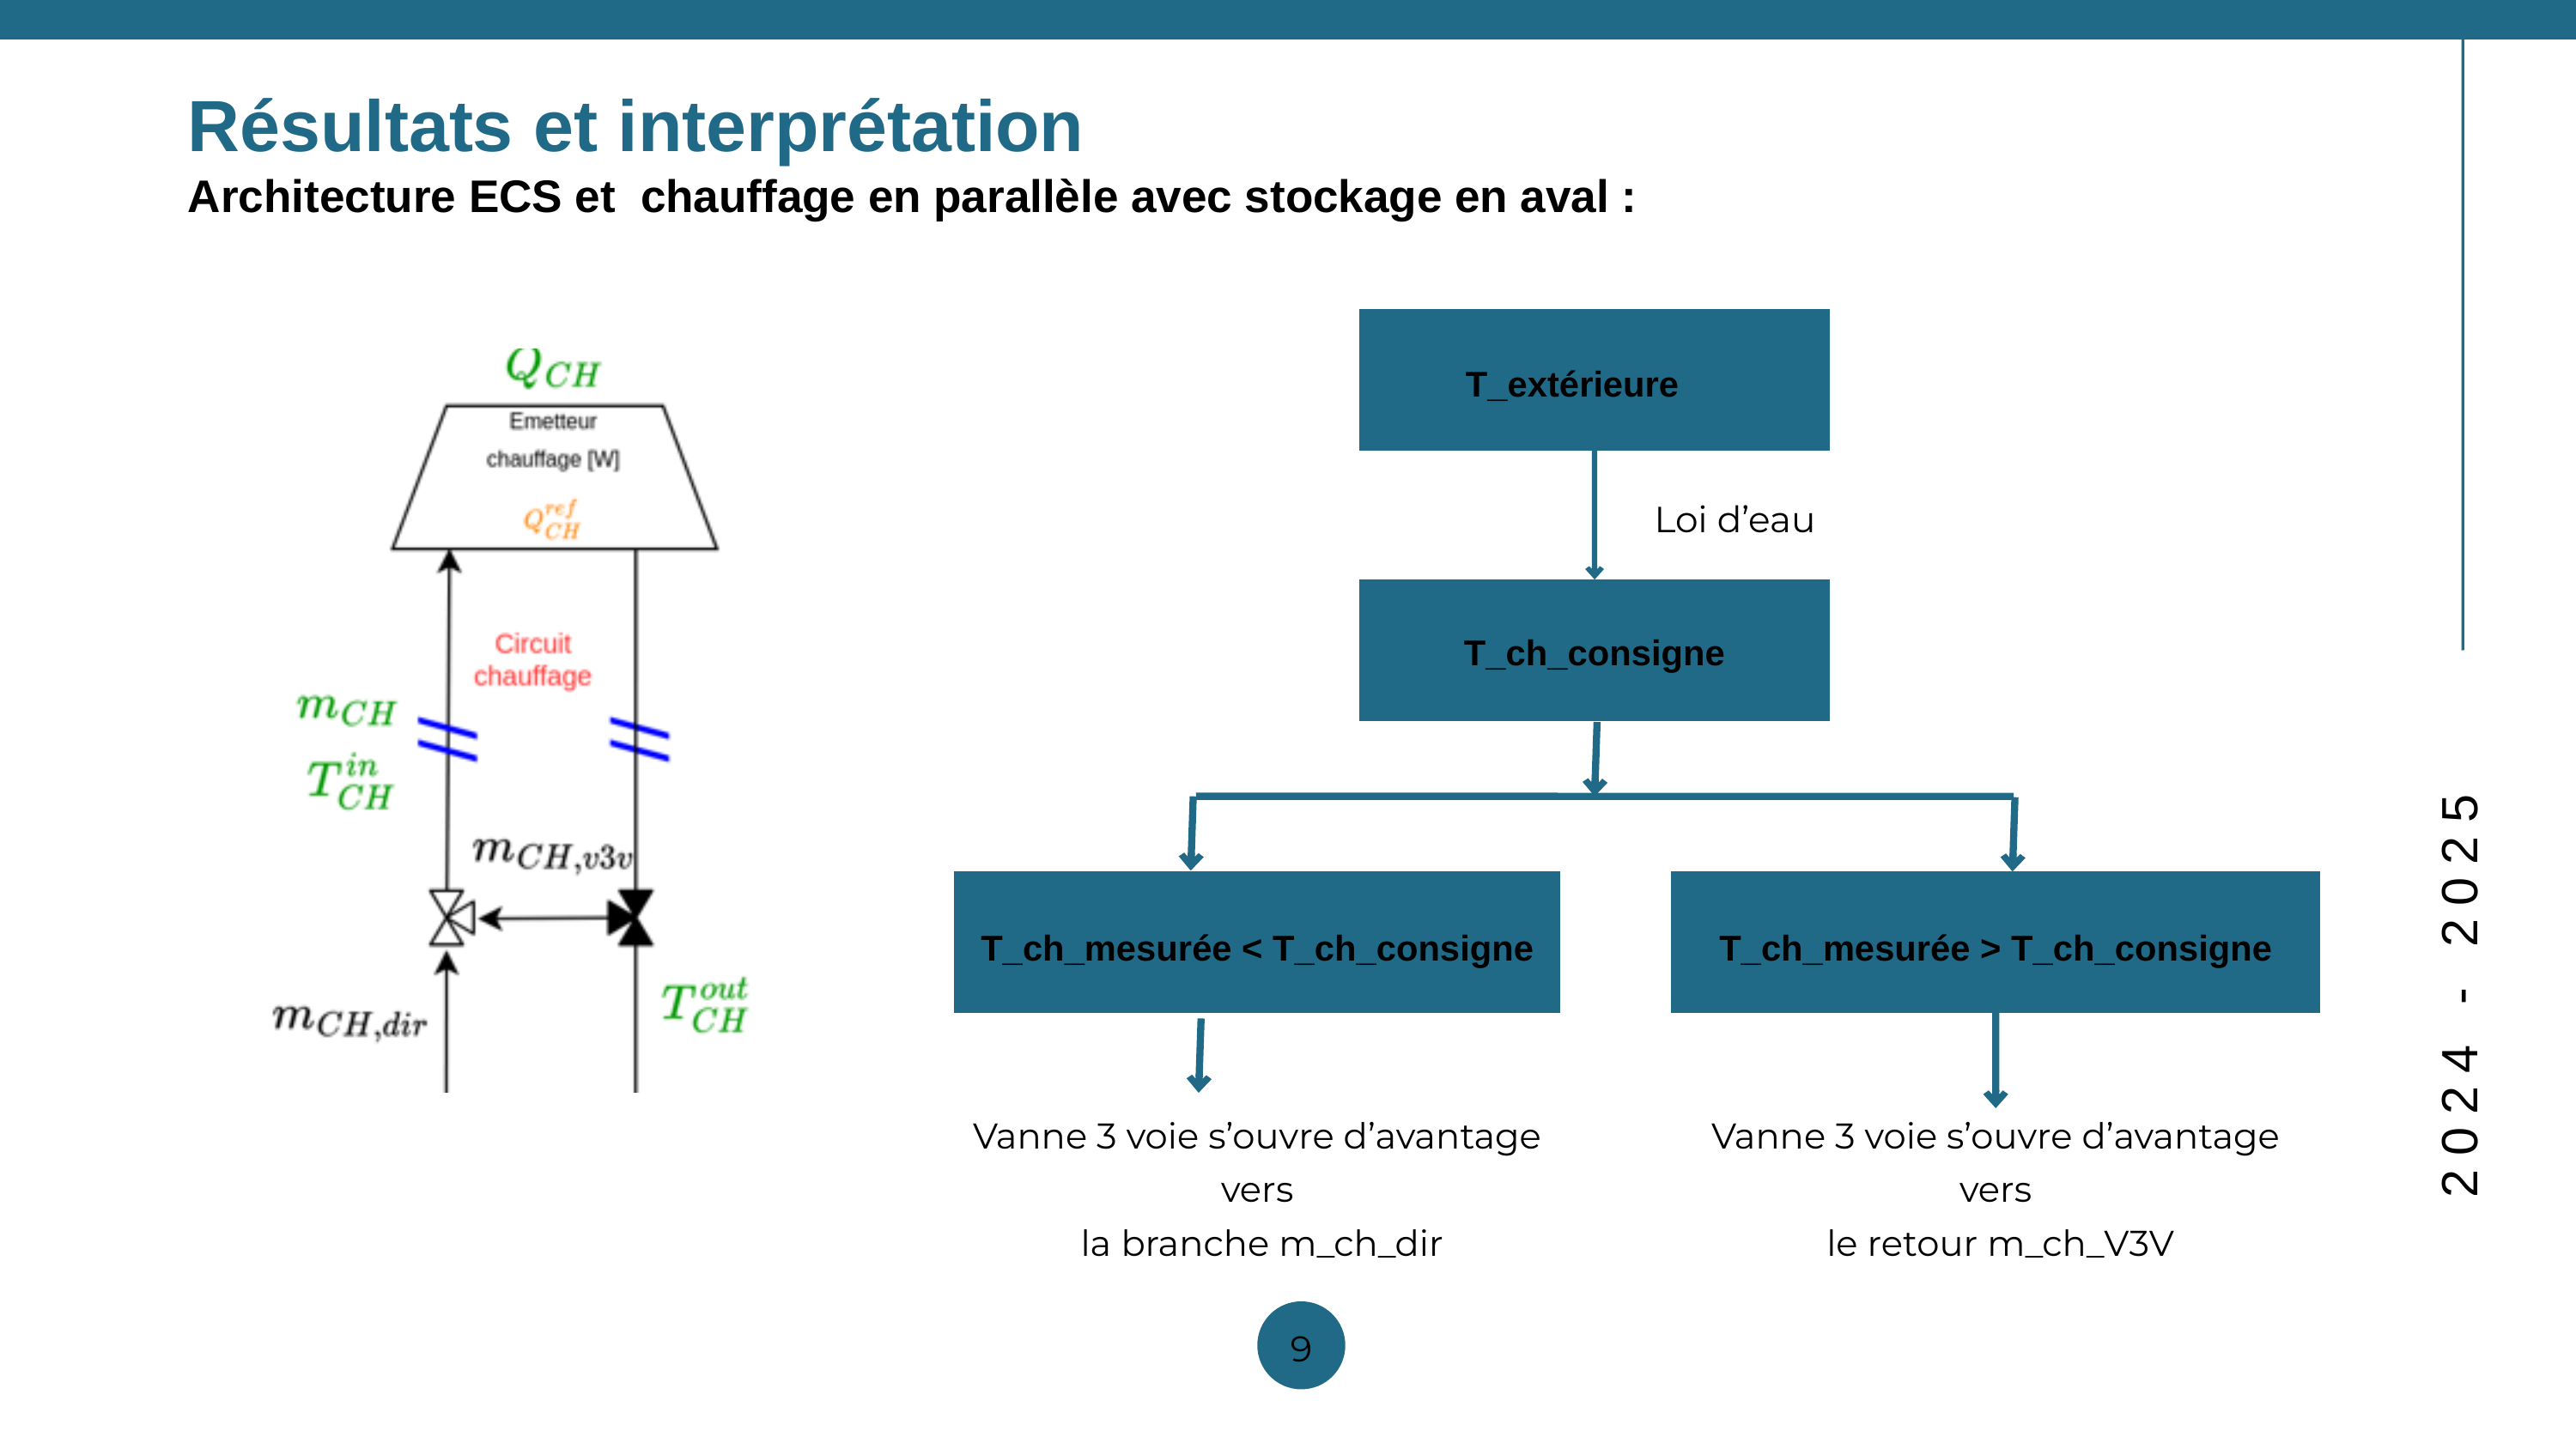

Résultats et interprétation
Architecture ECS et  chauffage en parallèle avec stockage en aval :

T_extérieure

Loi d’eau

T_ch_consigne

T_ch_mesurée < T_ch_consigne
T_ch_mesurée > T_ch_consigne

Vanne 3 voie s’ouvre d’avantage vers
 la branche m_ch_dir
Vanne 3 voie s’ouvre d’avantage vers
 le retour m_ch_V3V
2024 - 2025

9